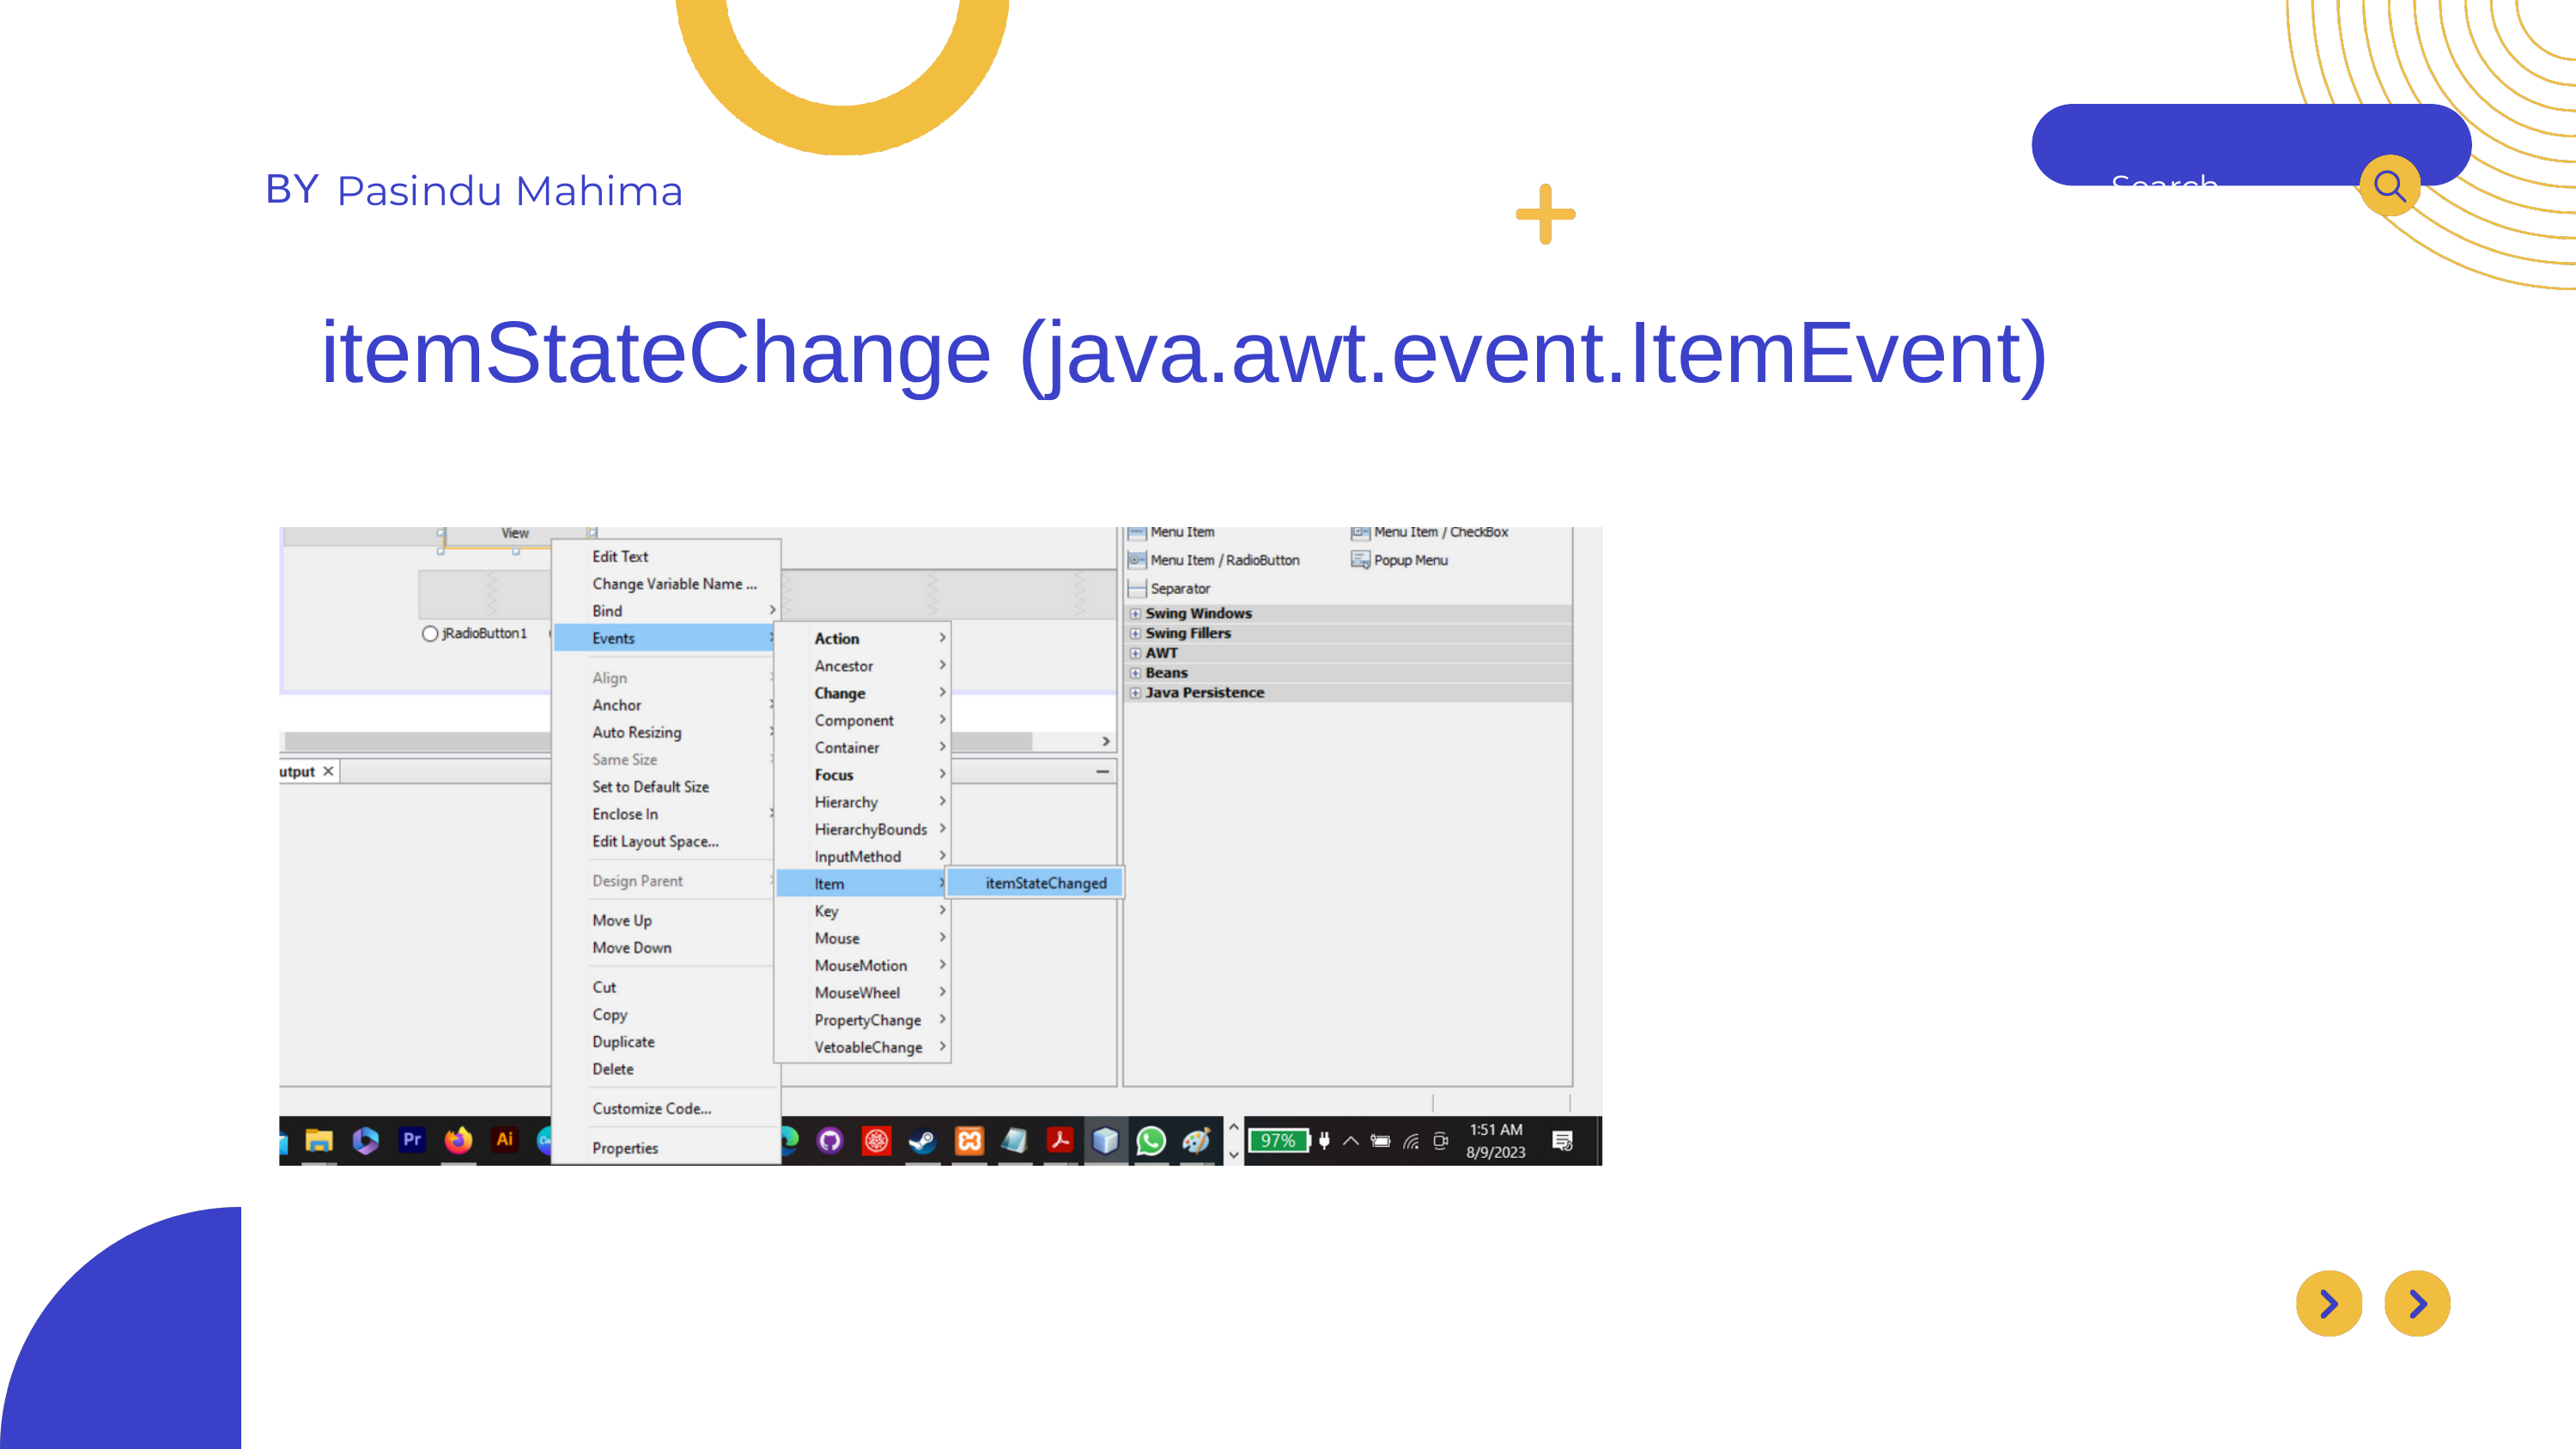

BY

Pasindu Mahima
Search . . .

itemStateChange (java.awt.event.ItemEvent)